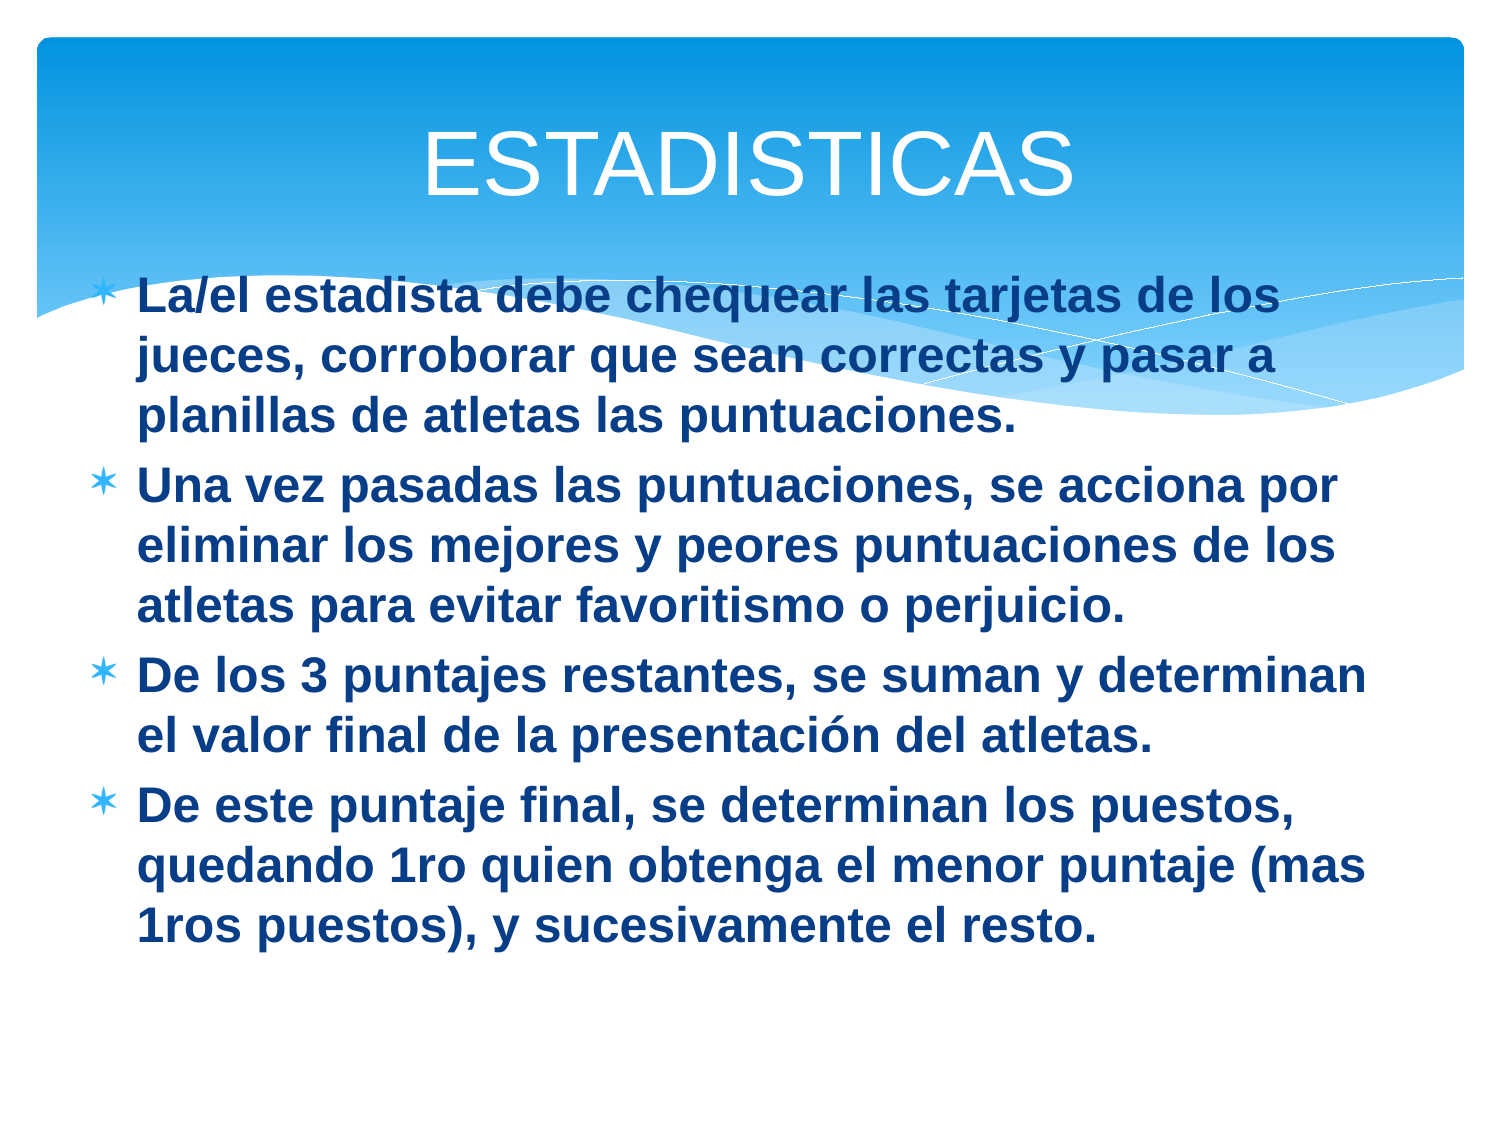

# ESTADISTICAS
La/el estadista debe chequear las tarjetas de los jueces, corroborar que sean correctas y pasar a planillas de atletas las puntuaciones.
Una vez pasadas las puntuaciones, se acciona por eliminar los mejores y peores puntuaciones de los atletas para evitar favoritismo o perjuicio.
De los 3 puntajes restantes, se suman y determinan el valor final de la presentación del atletas.
De este puntaje final, se determinan los puestos, quedando 1ro quien obtenga el menor puntaje (mas 1ros puestos), y sucesivamente el resto.